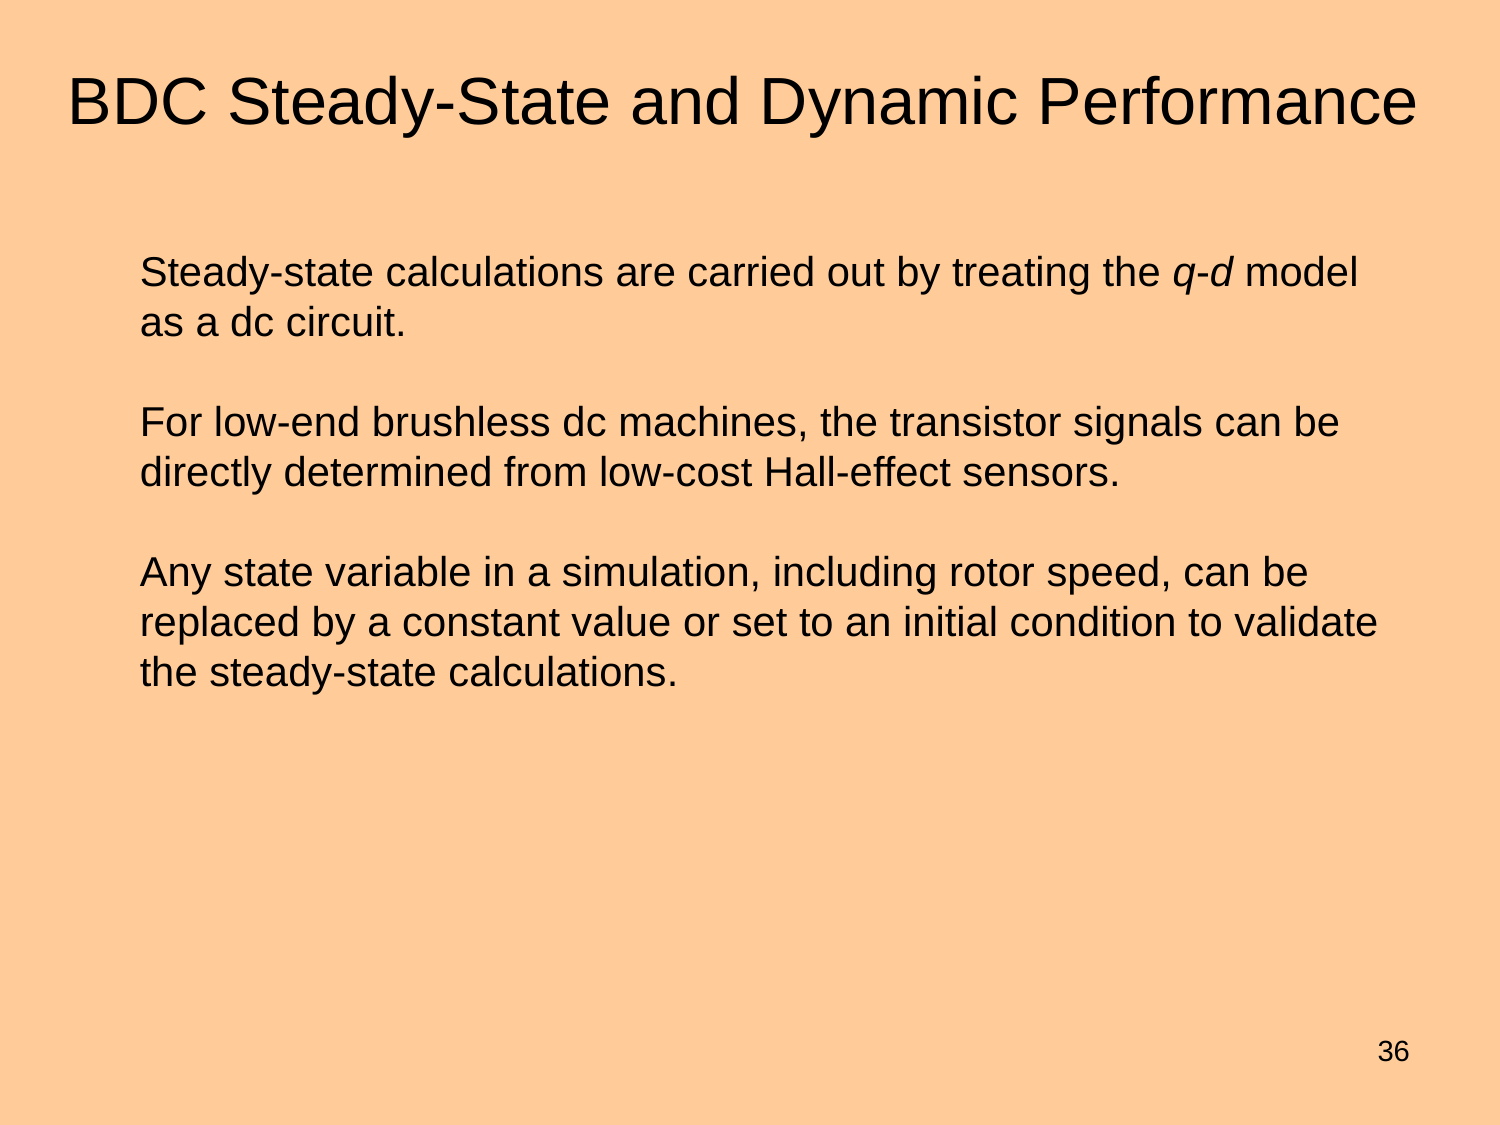

# BDC Steady-State and Dynamic Performance
Steady-state calculations are carried out by treating the q-d model as a dc circuit.

For low-end brushless dc machines, the transistor signals can be directly determined from low-cost Hall-effect sensors.

Any state variable in a simulation, including rotor speed, can be replaced by a constant value or set to an initial condition to validate the steady-state calculations.
36